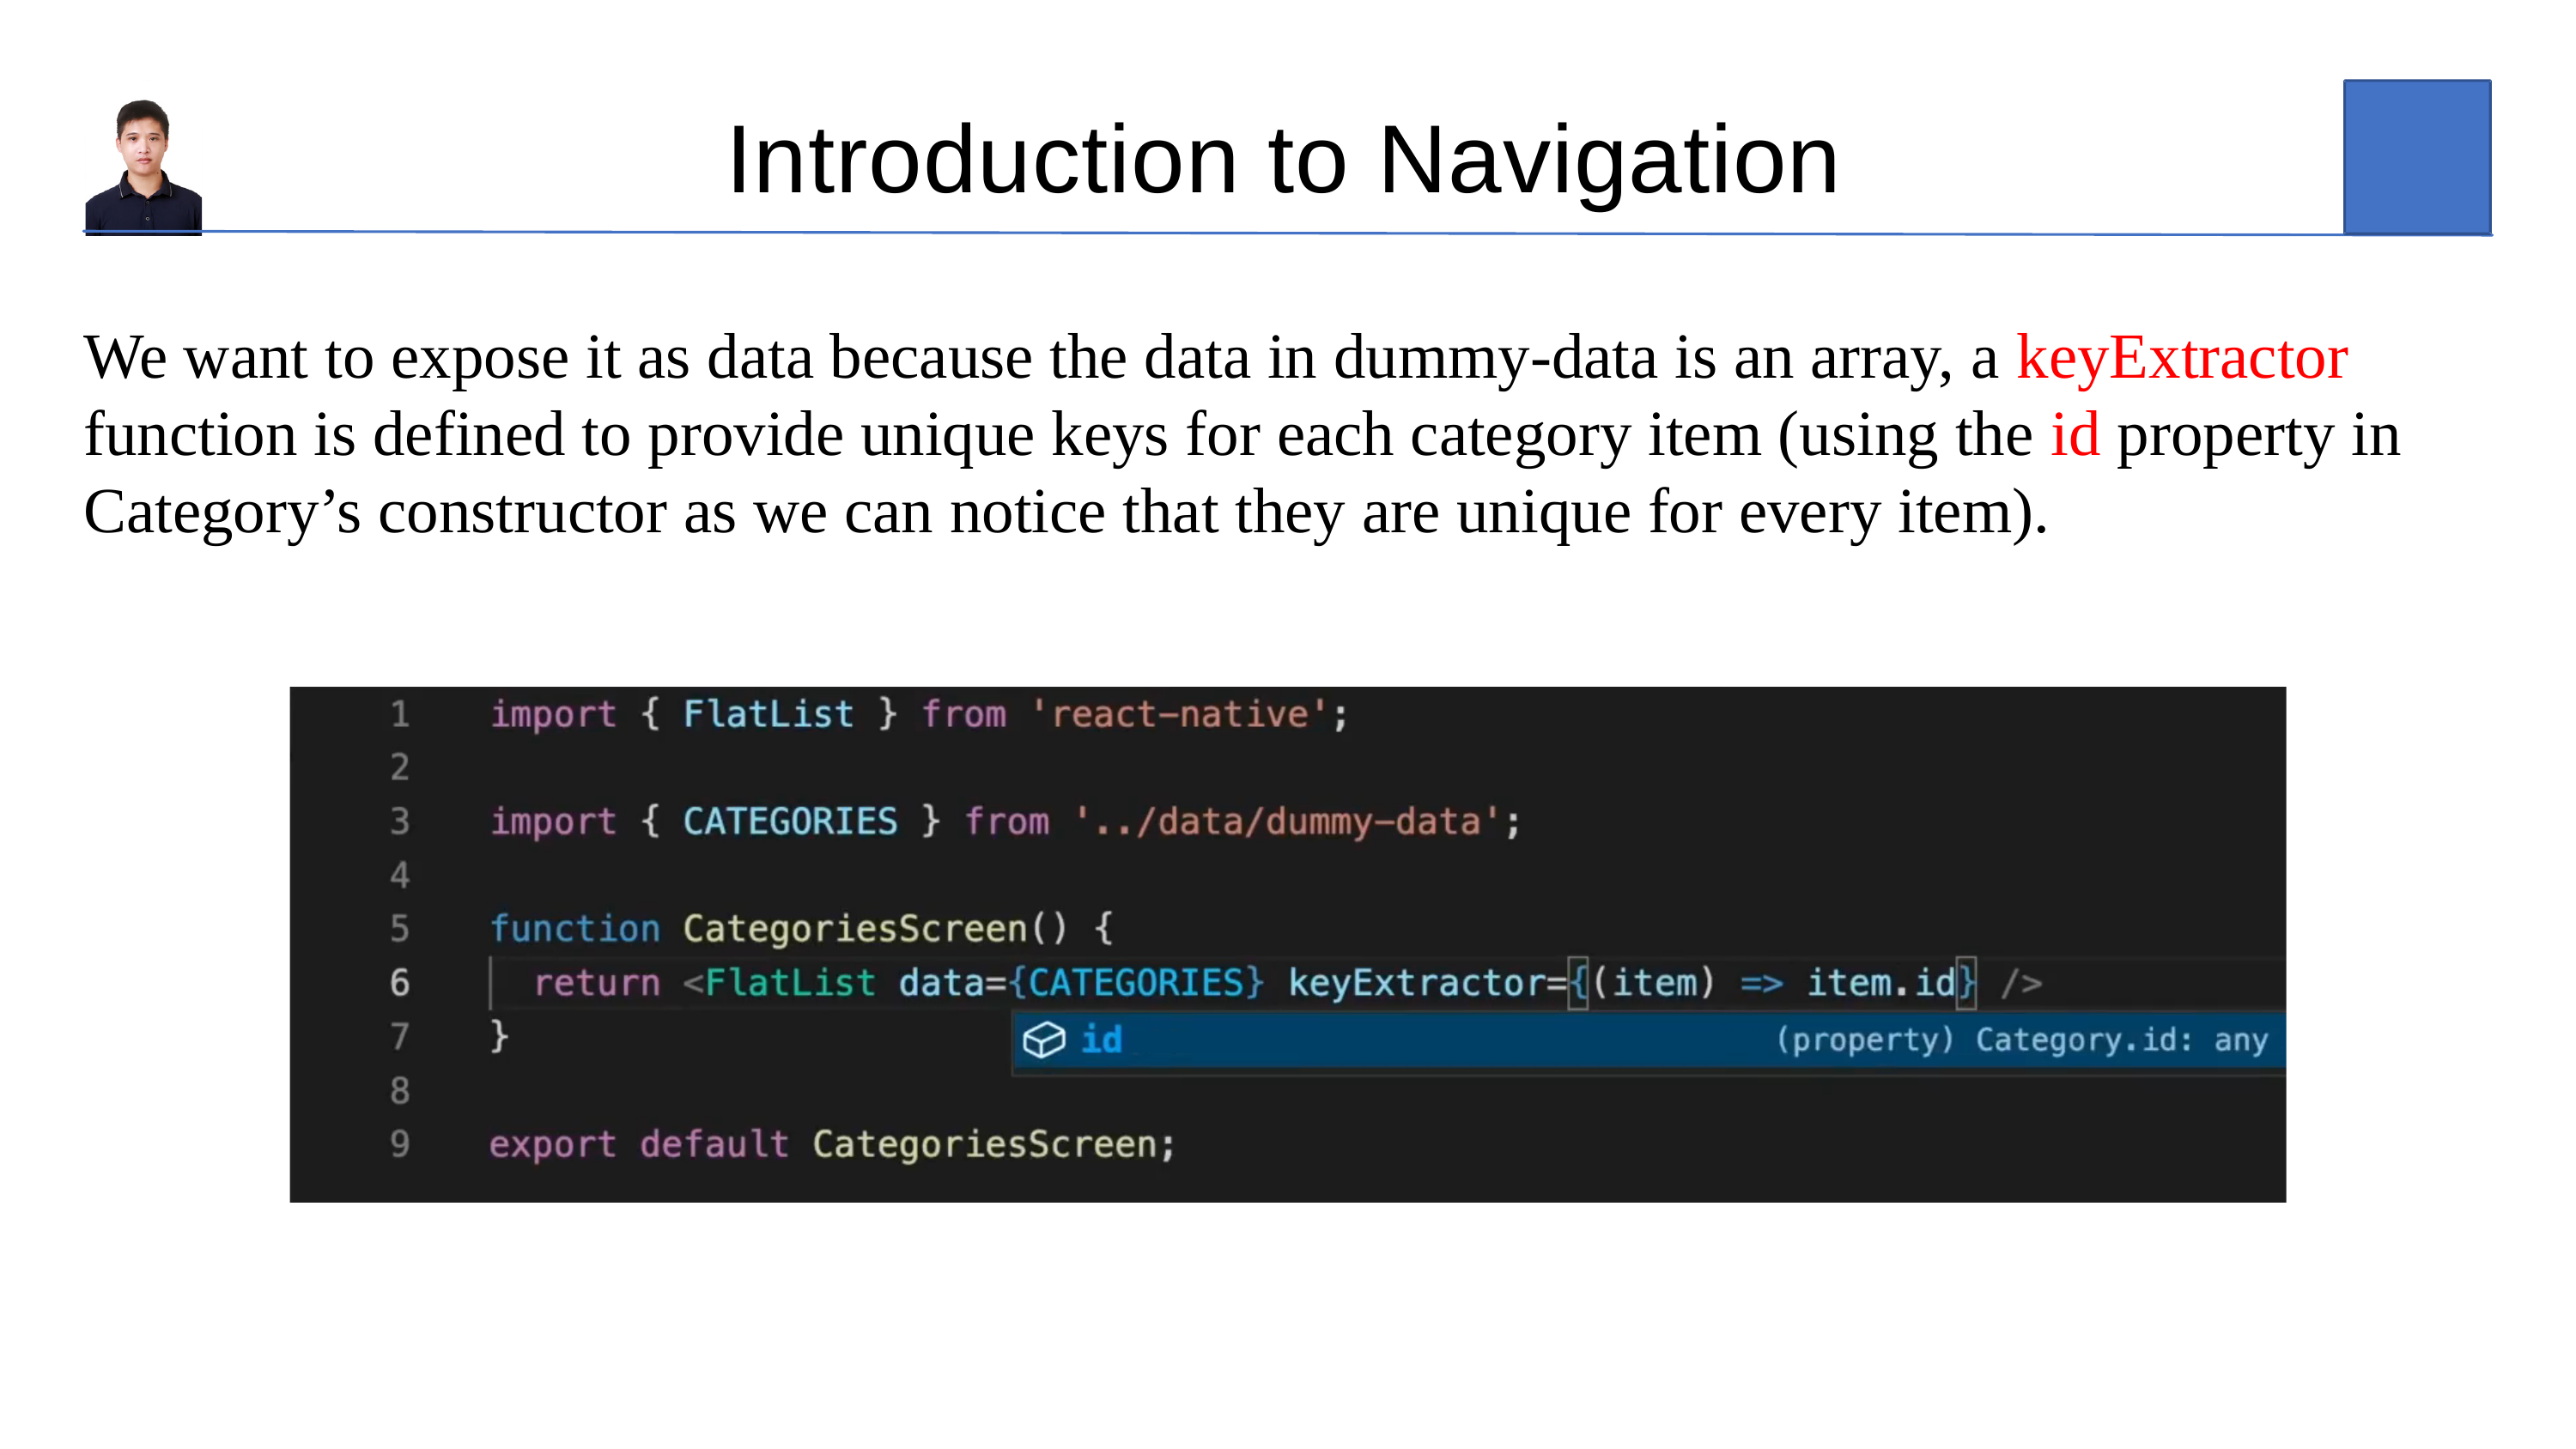

Introduction to Navigation

We want to expose it as data because the data in dummy-data is an array, a keyExtractor function is defined to provide unique keys for each category item (using the id property in Category’s constructor as we can notice that they are unique for every item).